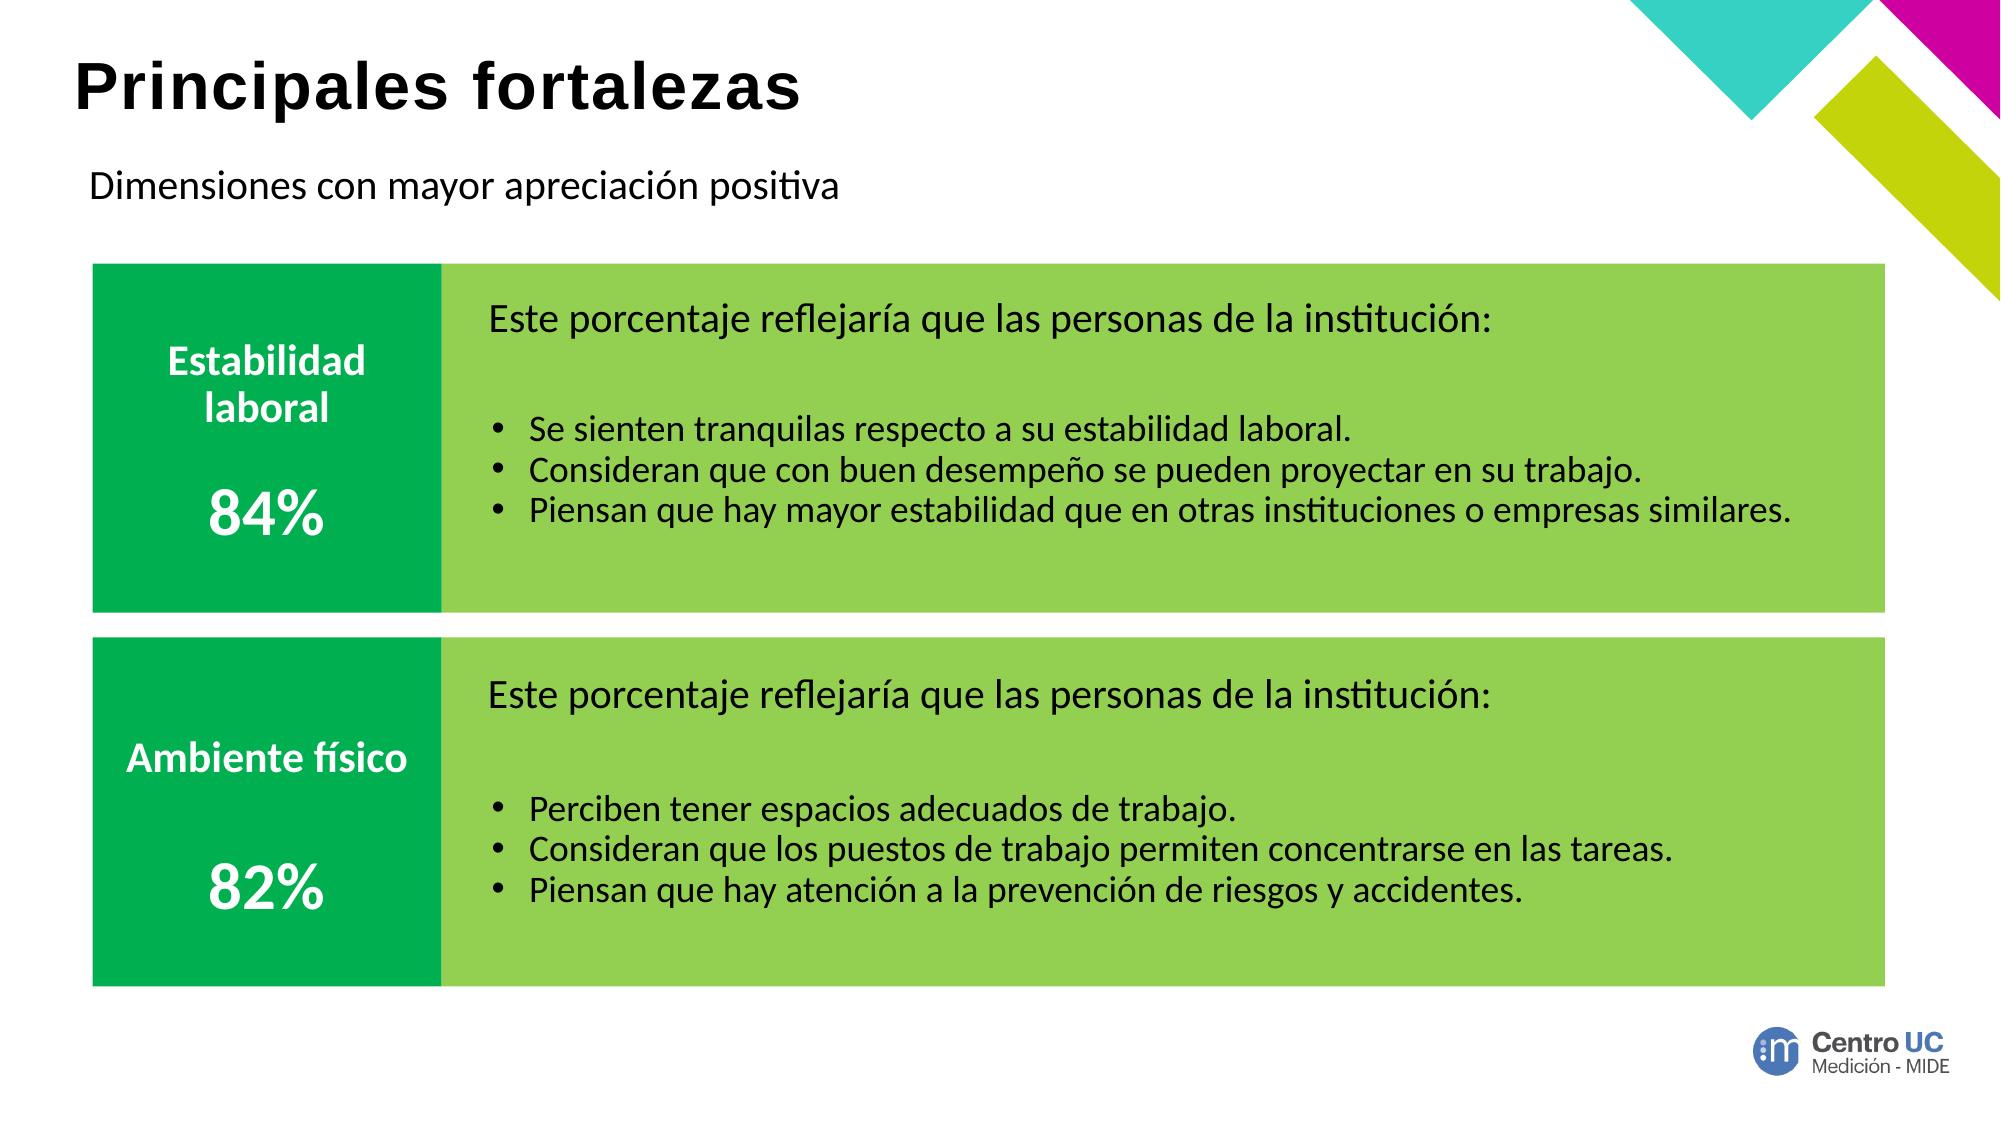

# Principales fortalezas
Dimensiones con mayor apreciación positiva
Este porcentaje reflejaría que las personas de la institución:
Estabilidad laboral
Se sienten tranquilas respecto a su estabilidad laboral.
Consideran que con buen desempeño se pueden proyectar en su trabajo.
Piensan que hay mayor estabilidad que en otras instituciones o empresas similares.
84%
Este porcentaje reflejaría que las personas de la institución:
Ambiente físico
Perciben tener espacios adecuados de trabajo.
Consideran que los puestos de trabajo permiten concentrarse en las tareas.
Piensan que hay atención a la prevención de riesgos y accidentes.
82%